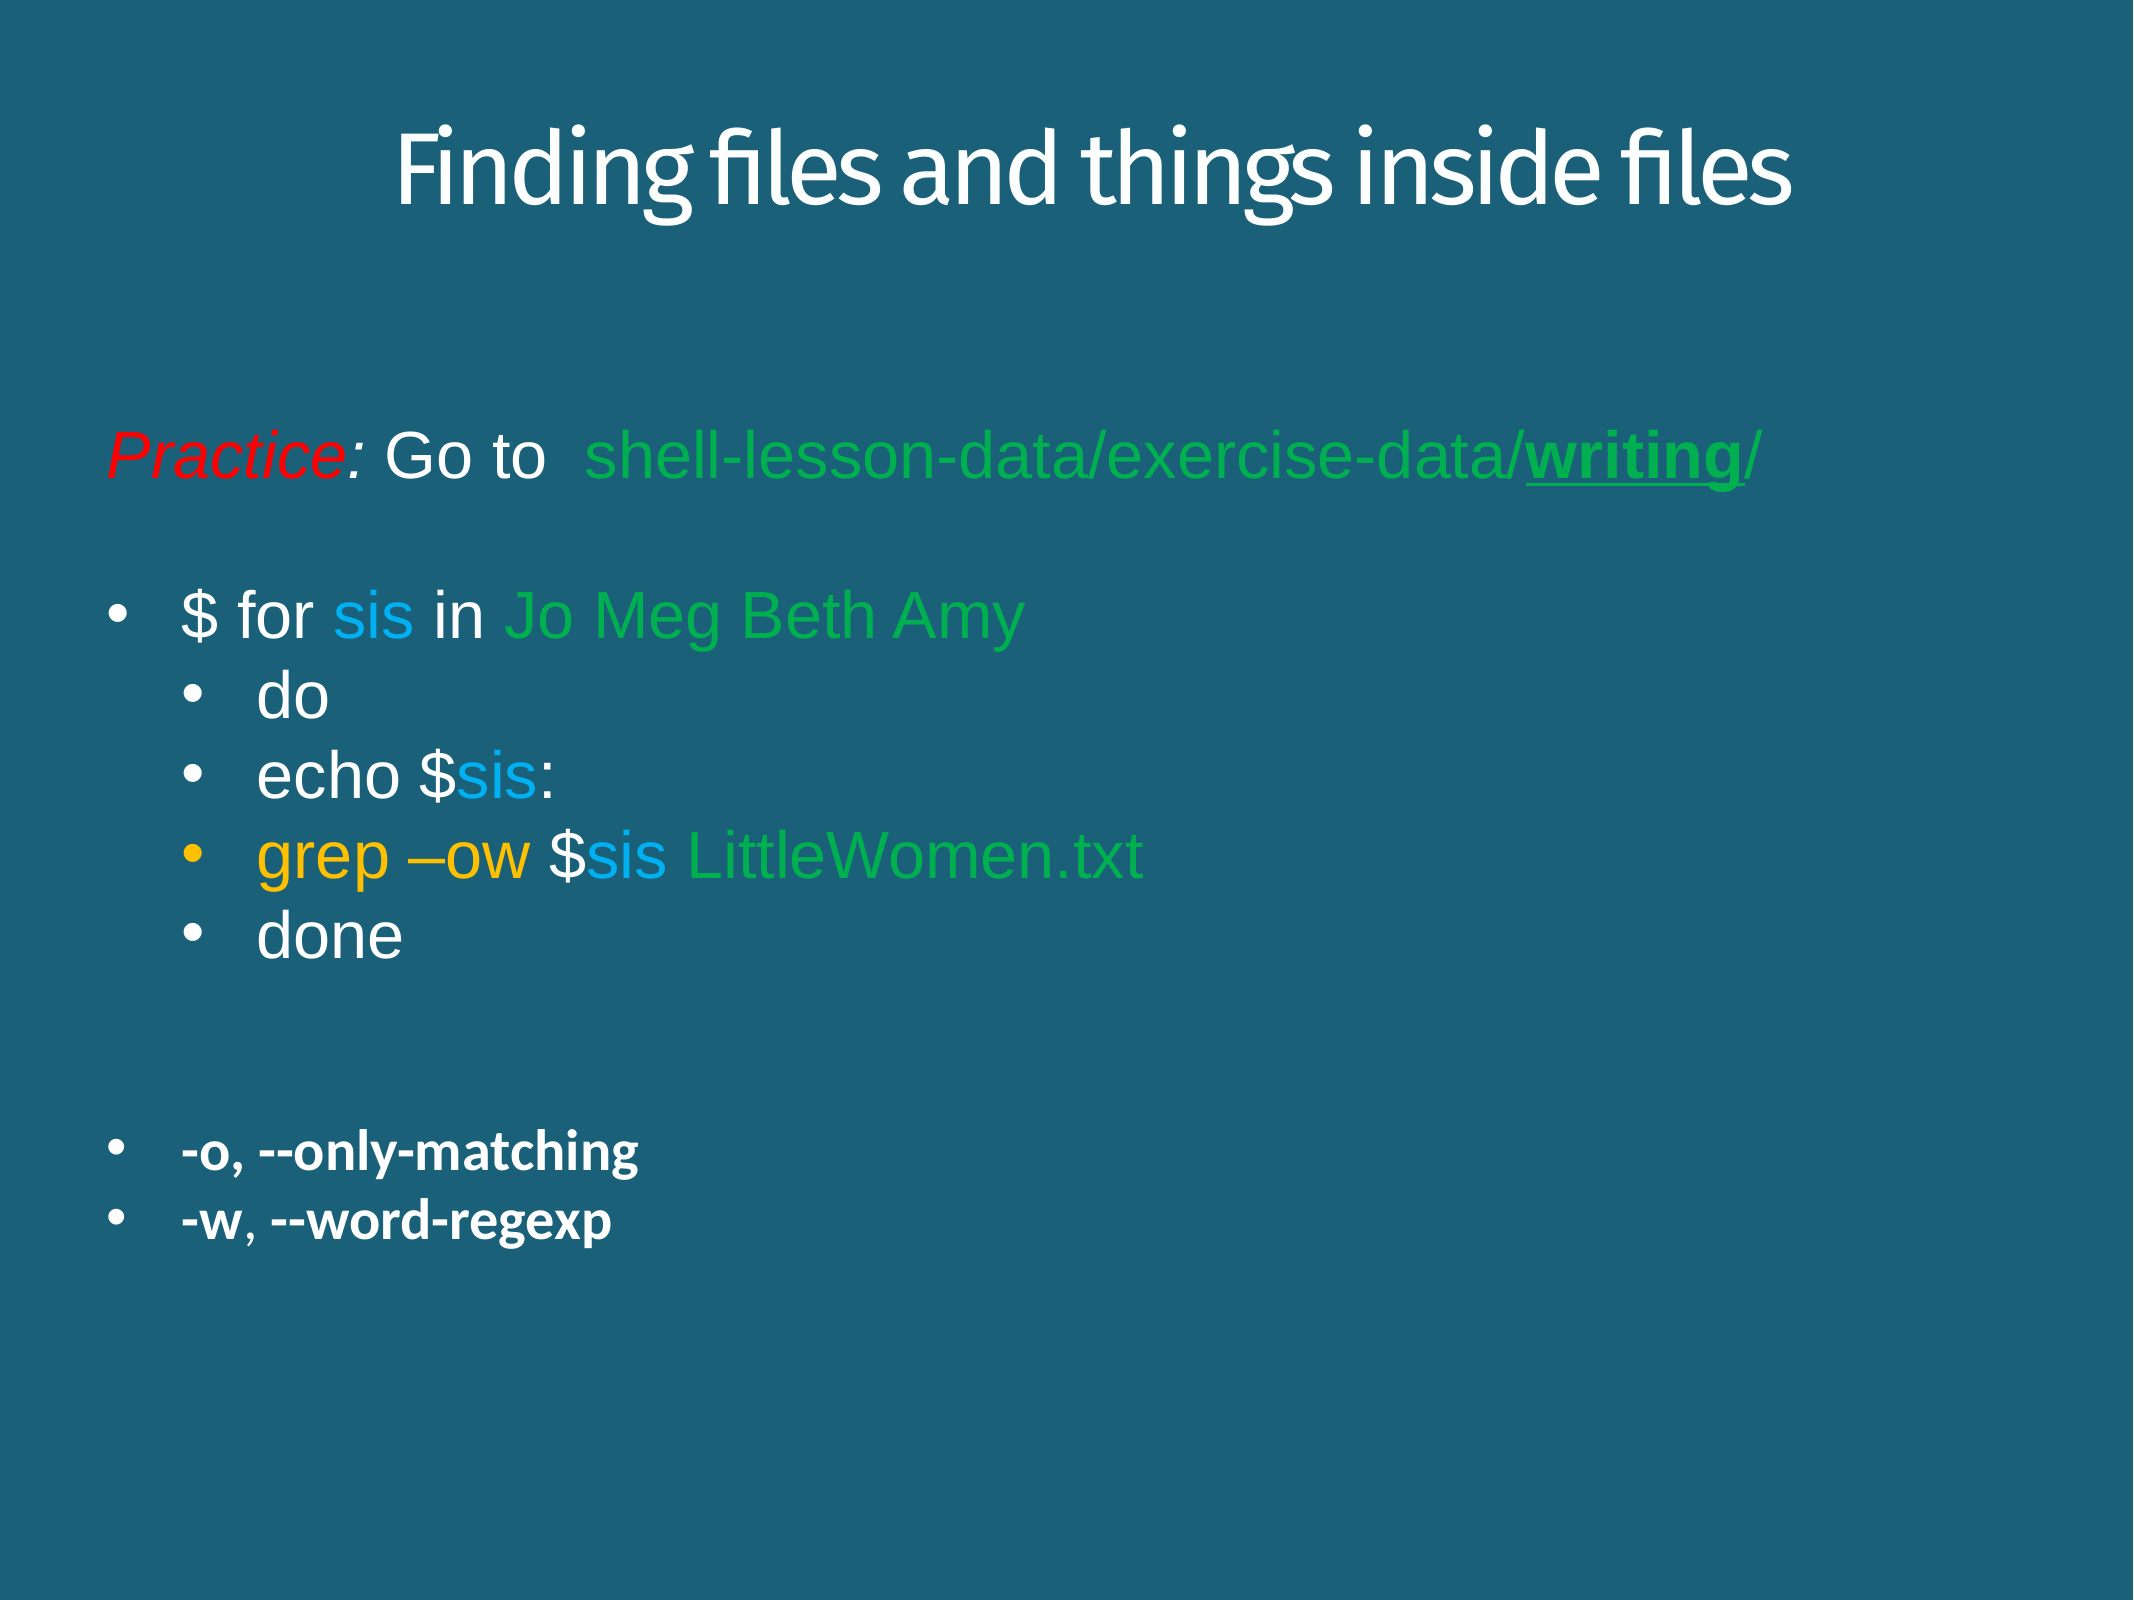

Finding files and things inside files

Practice: Go to  shell-lesson-data/exercise-data/writing/

$ for sis in Jo Meg Beth Amy
do
echo $sis:
grep –ow $sis LittleWomen.txt
done

-o, --only-matching
-w, --word-regexp